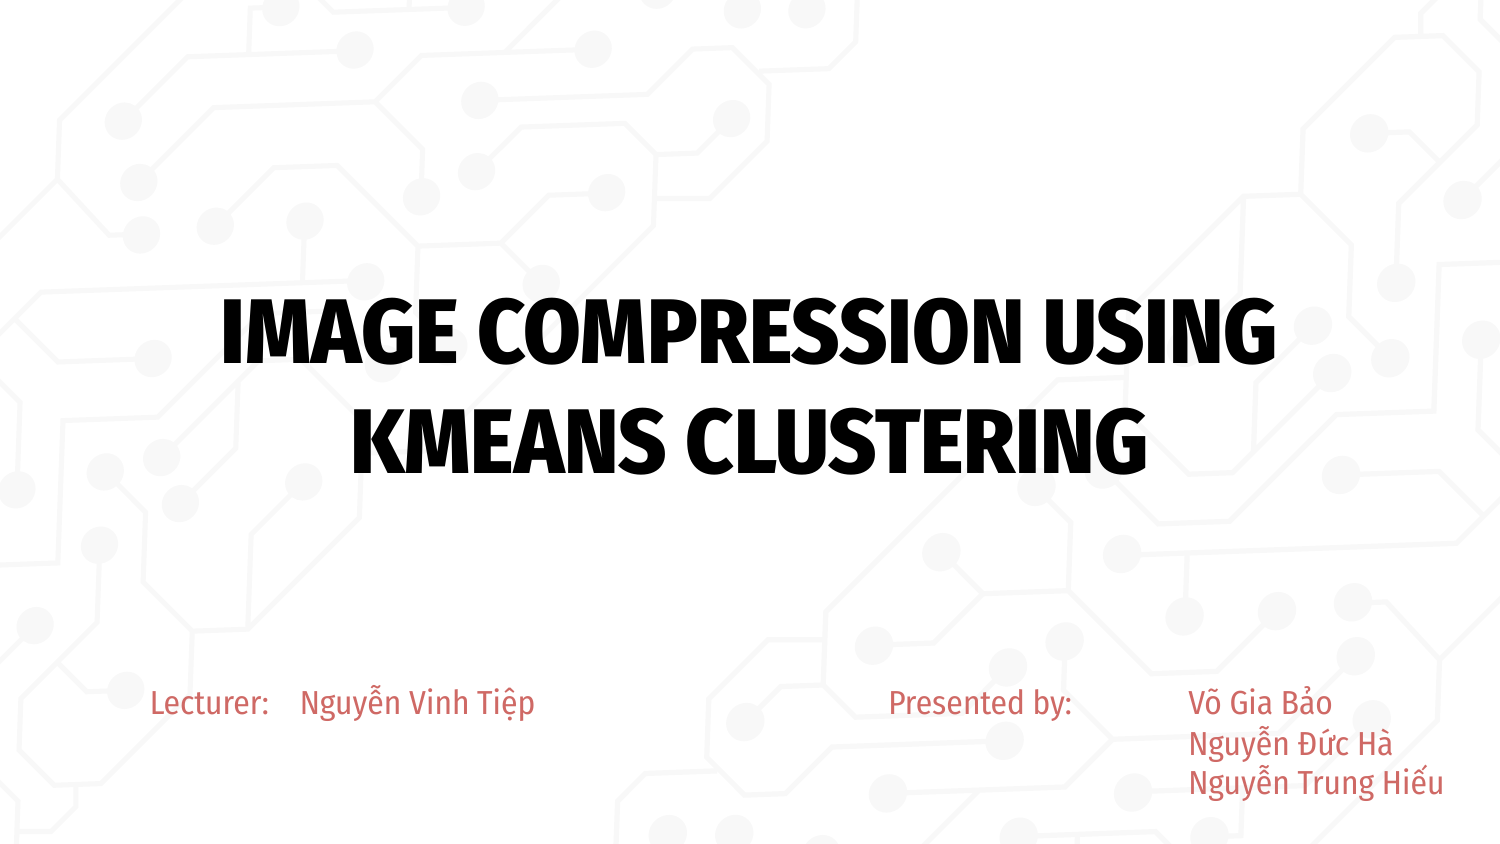

# IMAGE COMPRESSION USING KMEANS CLUSTERING
Lecturer:	Nguyễn Vinh Tiệp
Presented by:	Võ Gia Bảo
		Nguyễn Đức Hà
		Nguyễn Trung Hiếu